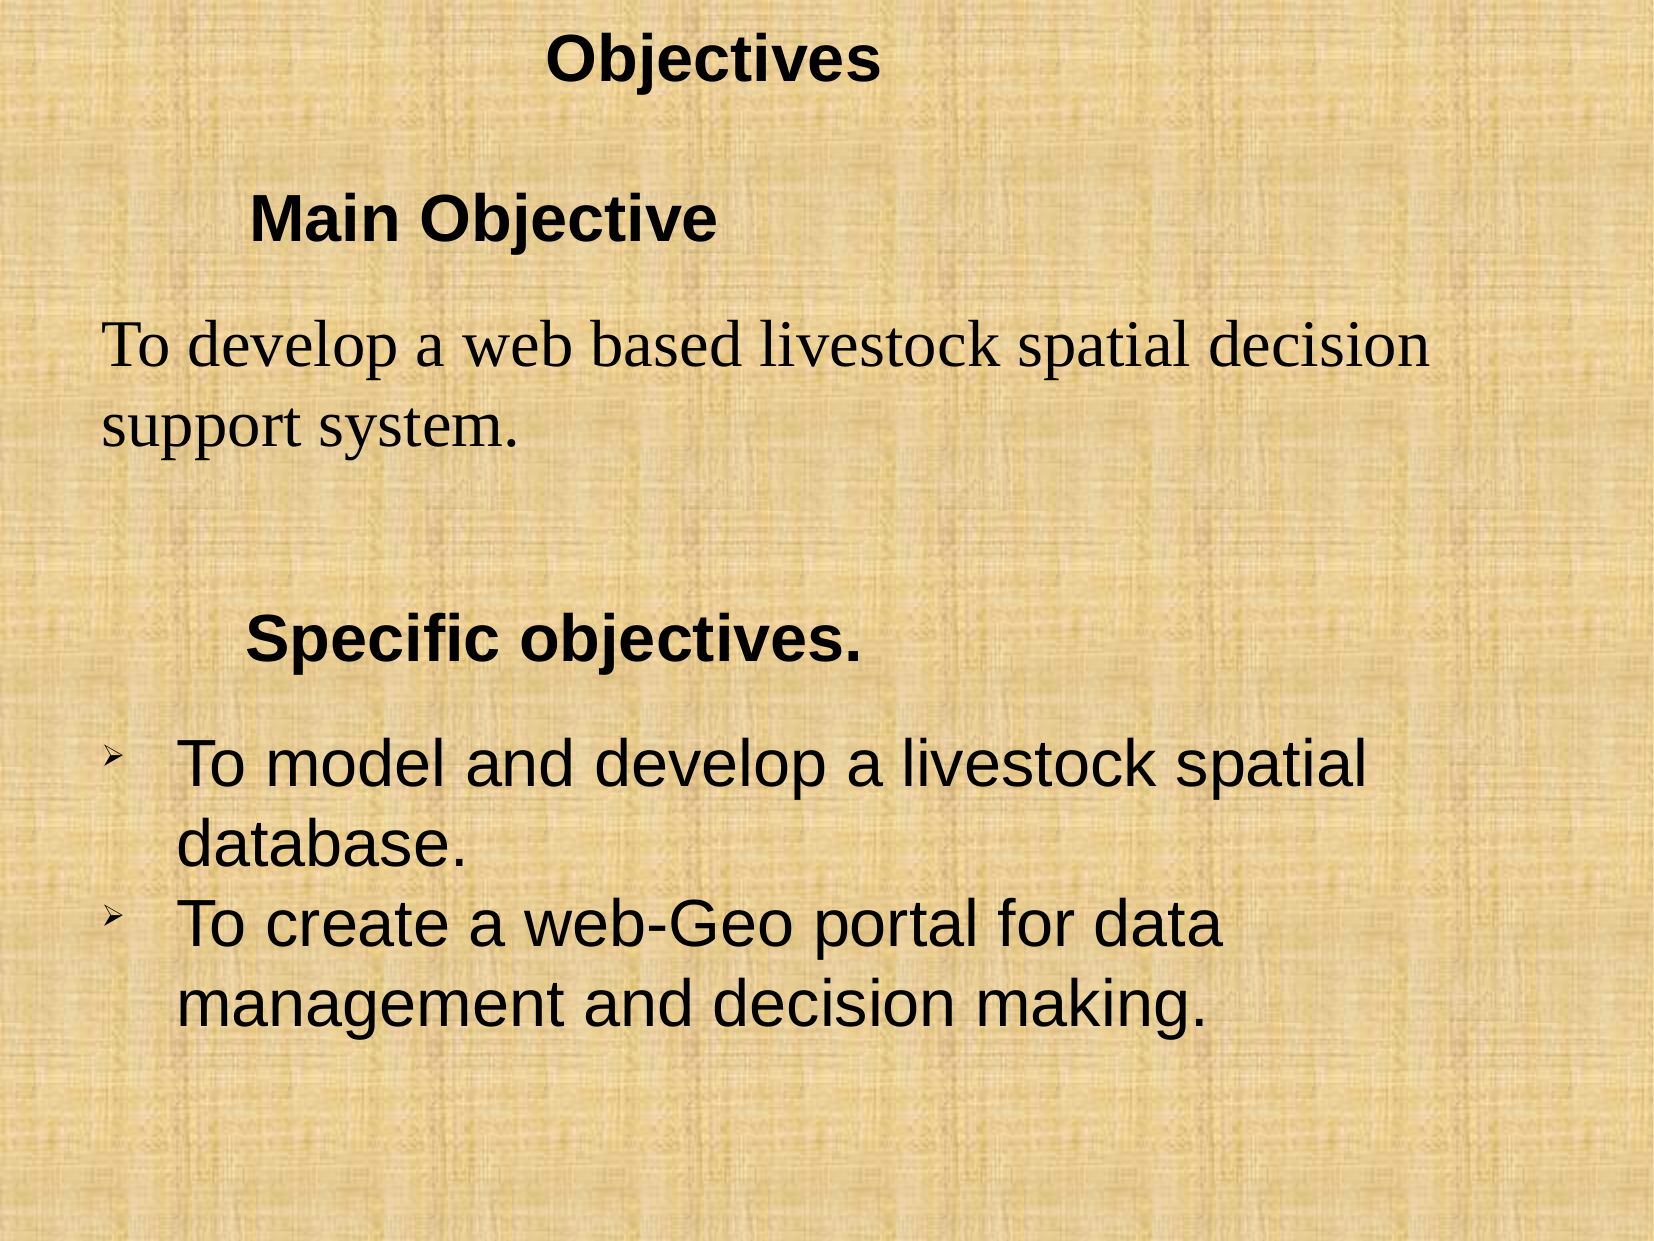

Objectives

        Main Objective

To develop a web based livestock spatial decision support system.

   Specific objectives.

To model and develop a livestock spatial database.
To create a web-Geo portal for data management and decision making.